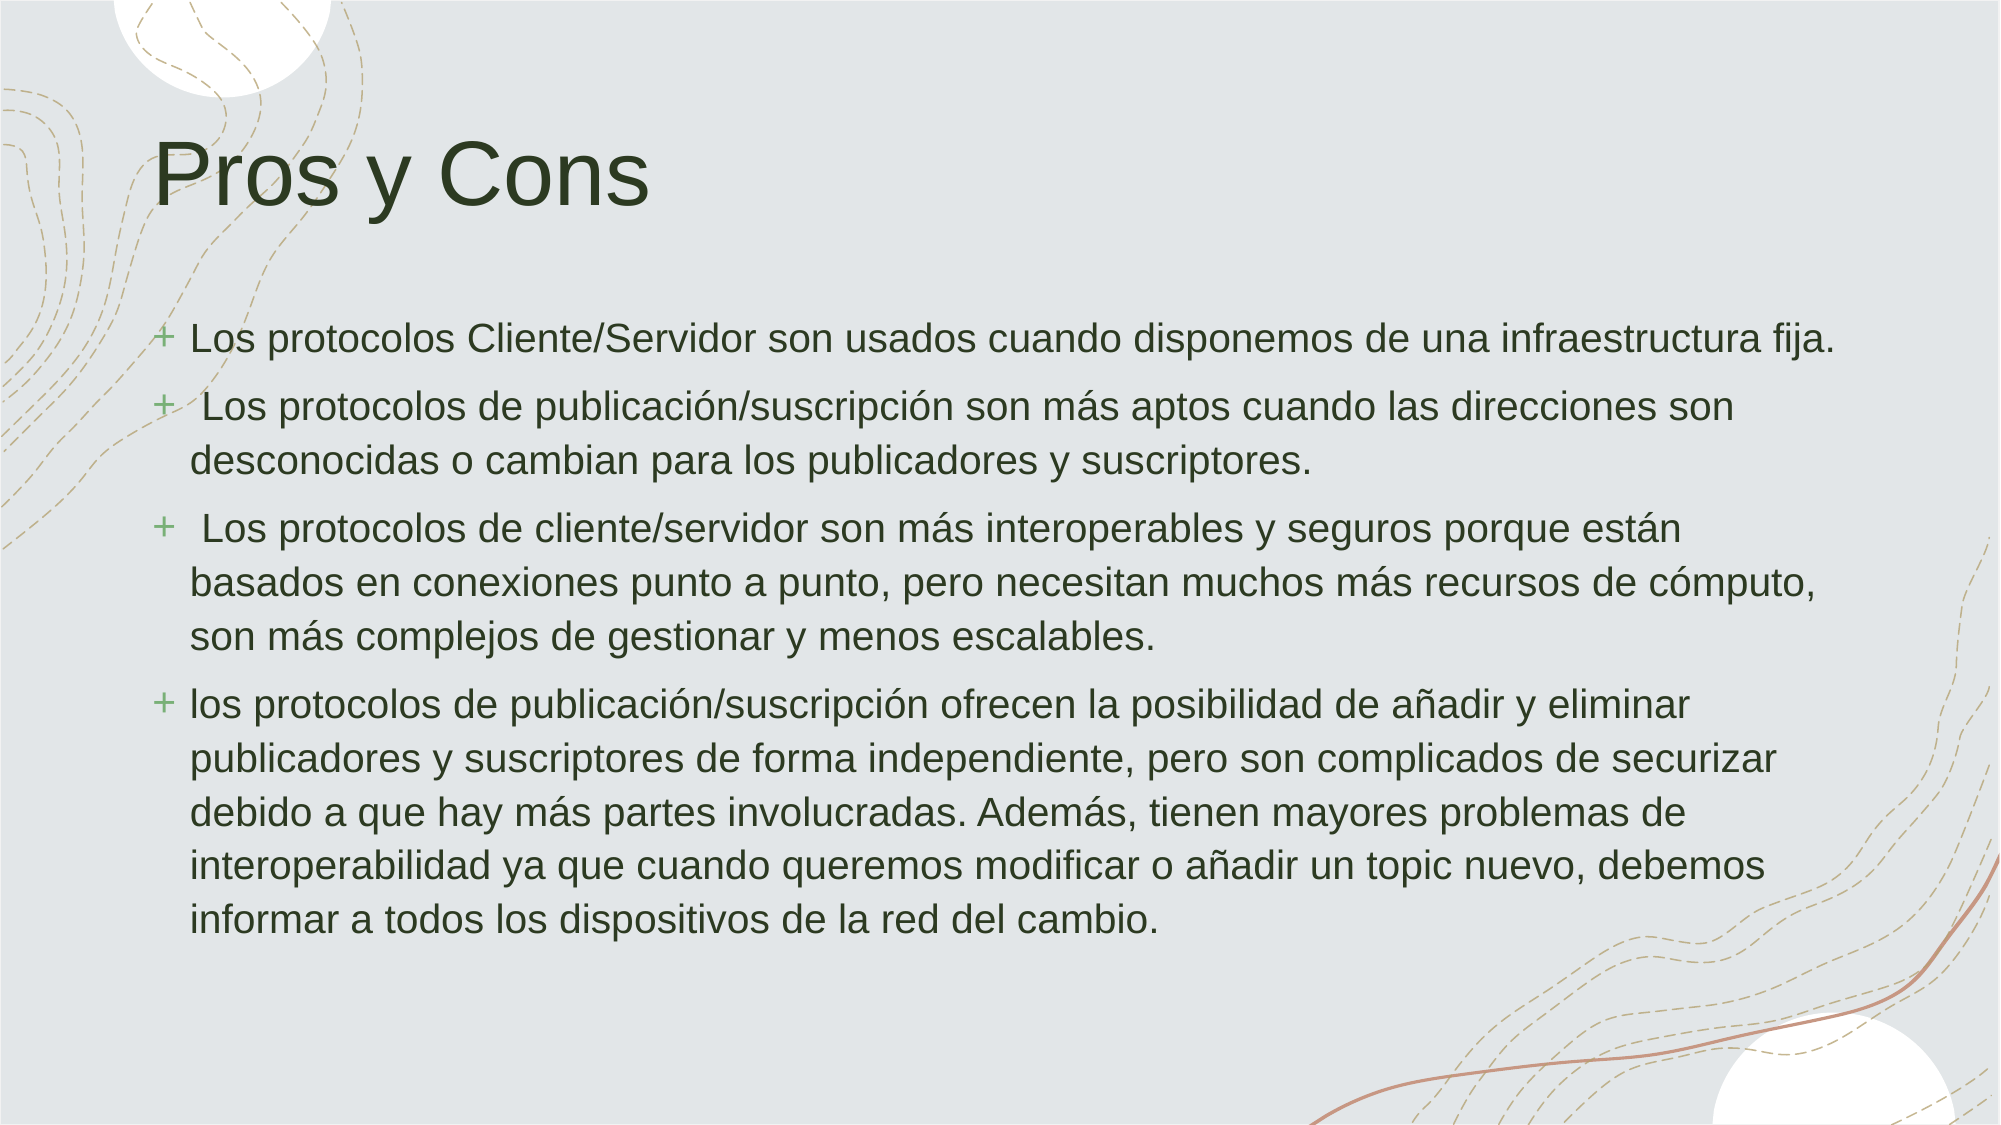

# Pros y Cons
Los protocolos Cliente/Servidor son usados cuando disponemos de una infraestructura fija.
 Los protocolos de publicación/suscripción son más aptos cuando las direcciones son desconocidas o cambian para los publicadores y suscriptores.
 Los protocolos de cliente/servidor son más interoperables y seguros porque están basados en conexiones punto a punto, pero necesitan muchos más recursos de cómputo, son más complejos de gestionar y menos escalables.
los protocolos de publicación/suscripción ofrecen la posibilidad de añadir y eliminar publicadores y suscriptores de forma independiente, pero son complicados de securizar debido a que hay más partes involucradas. Además, tienen mayores problemas de interoperabilidad ya que cuando queremos modificar o añadir un topic nuevo, debemos informar a todos los dispositivos de la red del cambio.